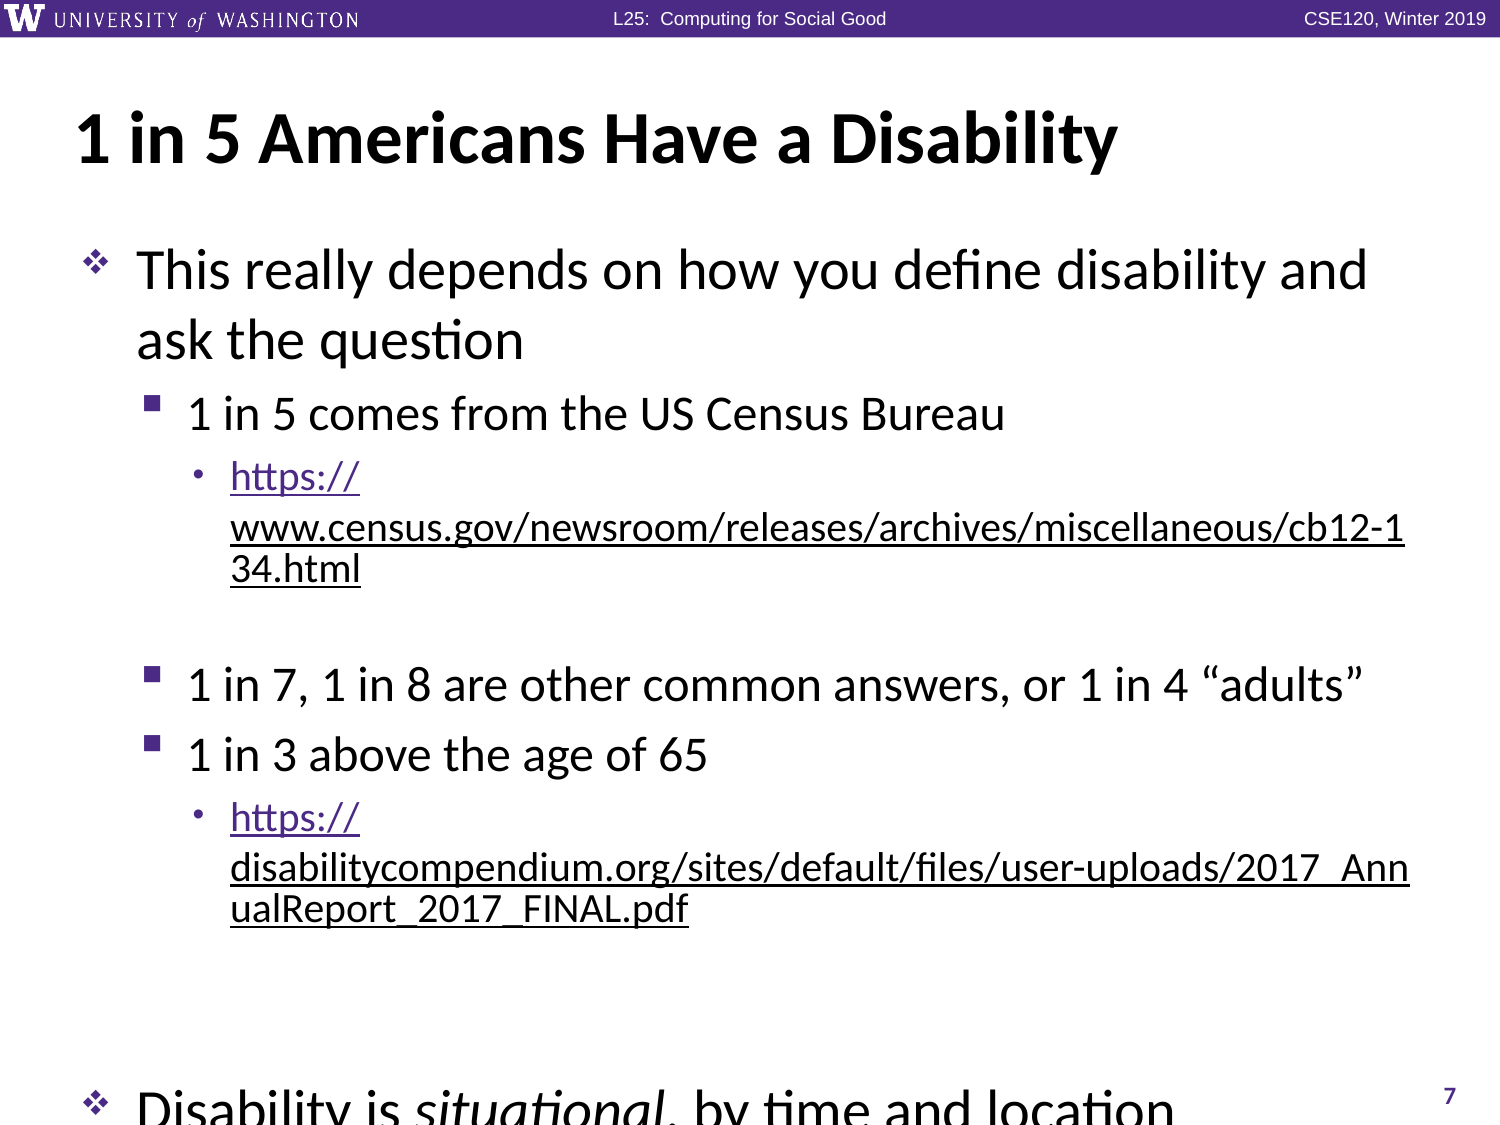

# 1 in 5 Americans Have a Disability
This really depends on how you define disability and ask the question
1 in 5 comes from the US Census Bureau
https://www.census.gov/newsroom/releases/archives/miscellaneous/cb12-134.html
1 in 7, 1 in 8 are other common answers, or 1 in 4 “adults”
1 in 3 above the age of 65
https://disabilitycompendium.org/sites/default/files/user-uploads/2017_AnnualReport_2017_FINAL.pdf

Disability is situational, by time and location

Bottom line:  it’s a large number of people

7